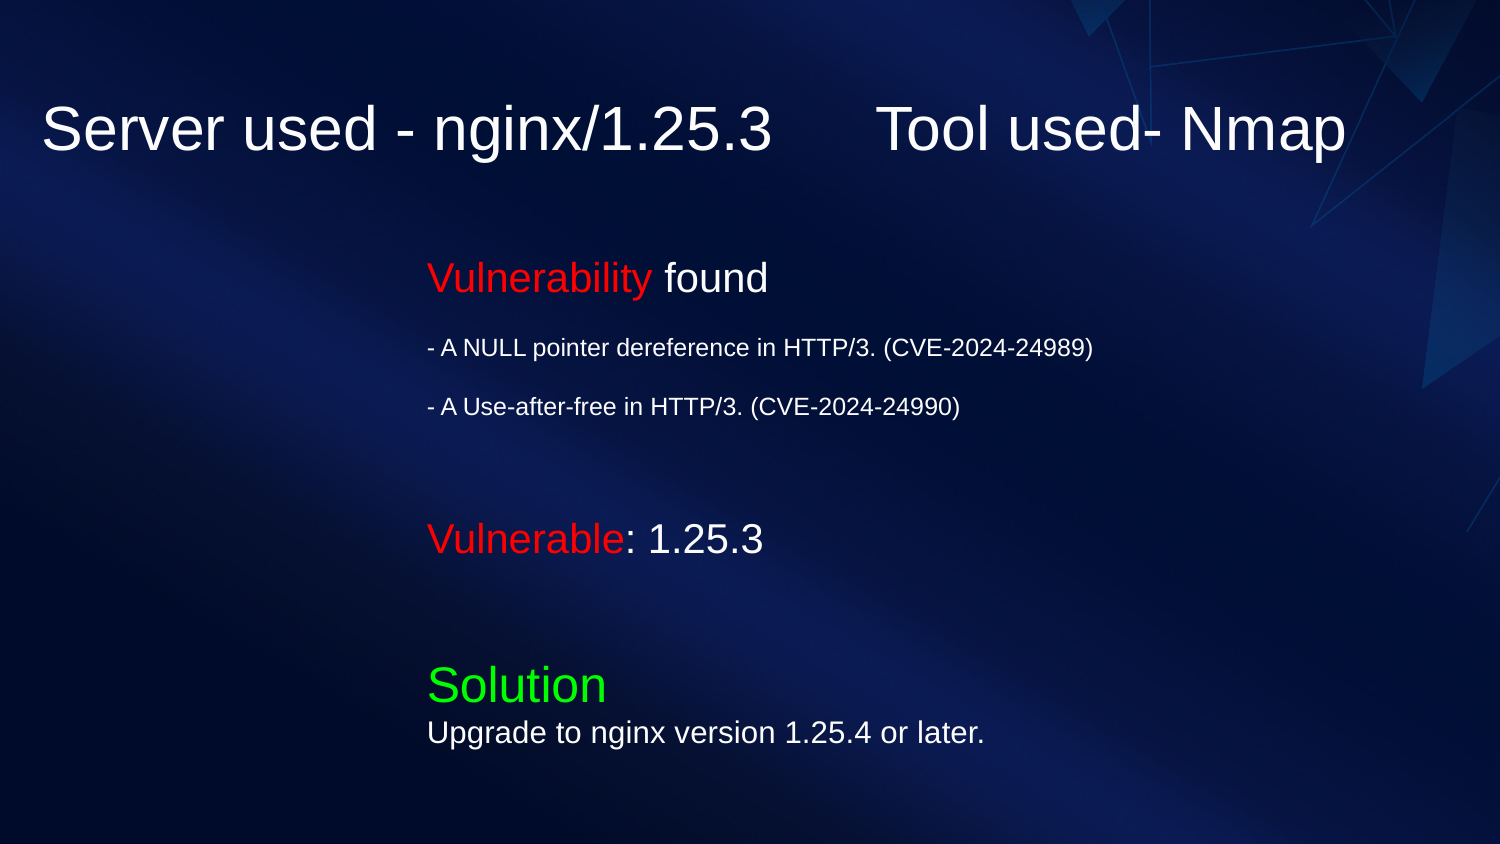

# Server used - nginx/1.25.3      Tool used- Nmap
Vulnerability found
- A NULL pointer dereference in HTTP/3. (CVE-2024-24989)

- A Use-after-free in HTTP/3. (CVE-2024-24990)
Vulnerable: 1.25.3

Solution
Upgrade to nginx version 1.25.4 or later.